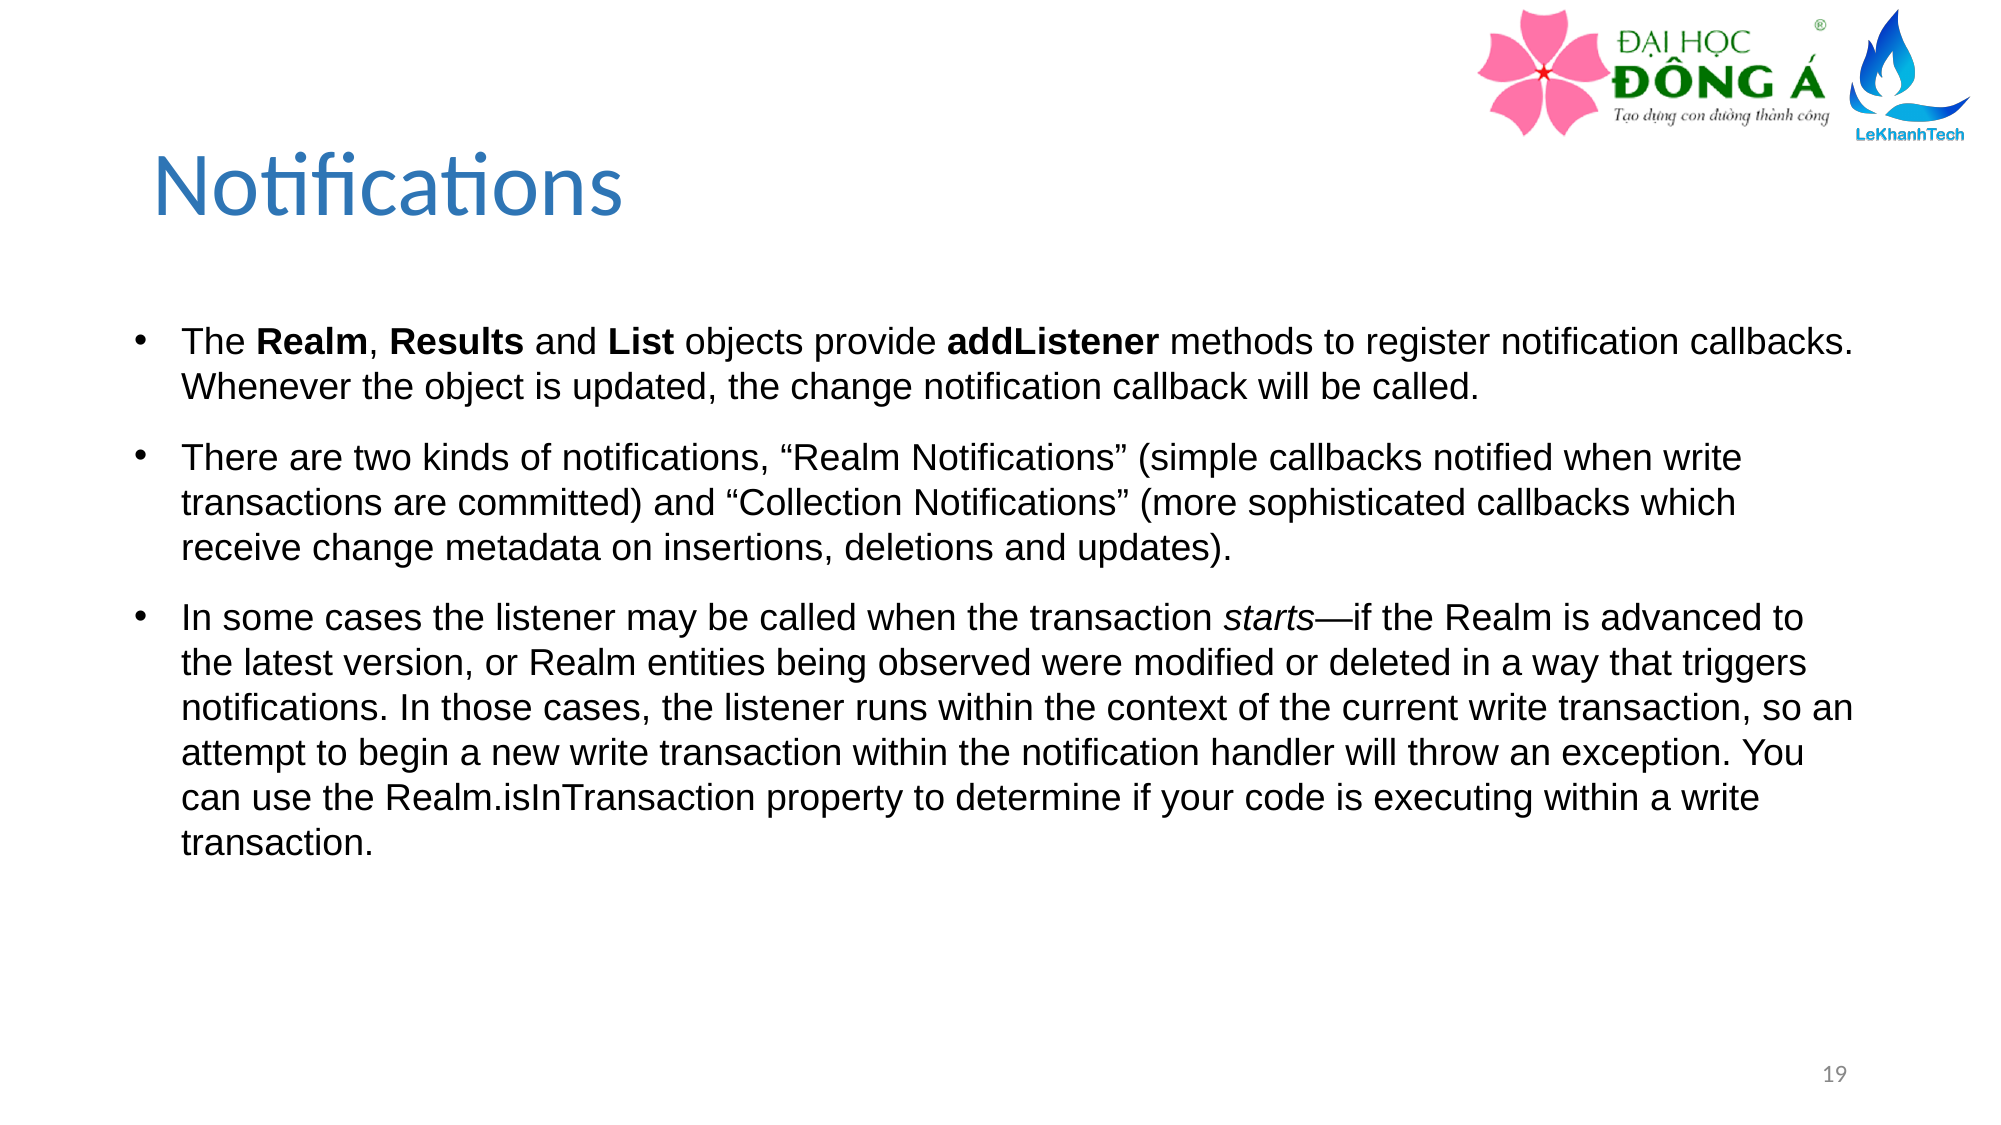

# Notifications
The Realm, Results and List objects provide addListener methods to register notification callbacks. Whenever the object is updated, the change notification callback will be called.
There are two kinds of notifications, “Realm Notifications” (simple callbacks notified when write transactions are committed) and “Collection Notifications” (more sophisticated callbacks which receive change metadata on insertions, deletions and updates).
In some cases the listener may be called when the transaction starts—if the Realm is advanced to the latest version, or Realm entities being observed were modified or deleted in a way that triggers notifications. In those cases, the listener runs within the context of the current write transaction, so an attempt to begin a new write transaction within the notification handler will throw an exception. You can use the Realm.isInTransaction property to determine if your code is executing within a write transaction.
19